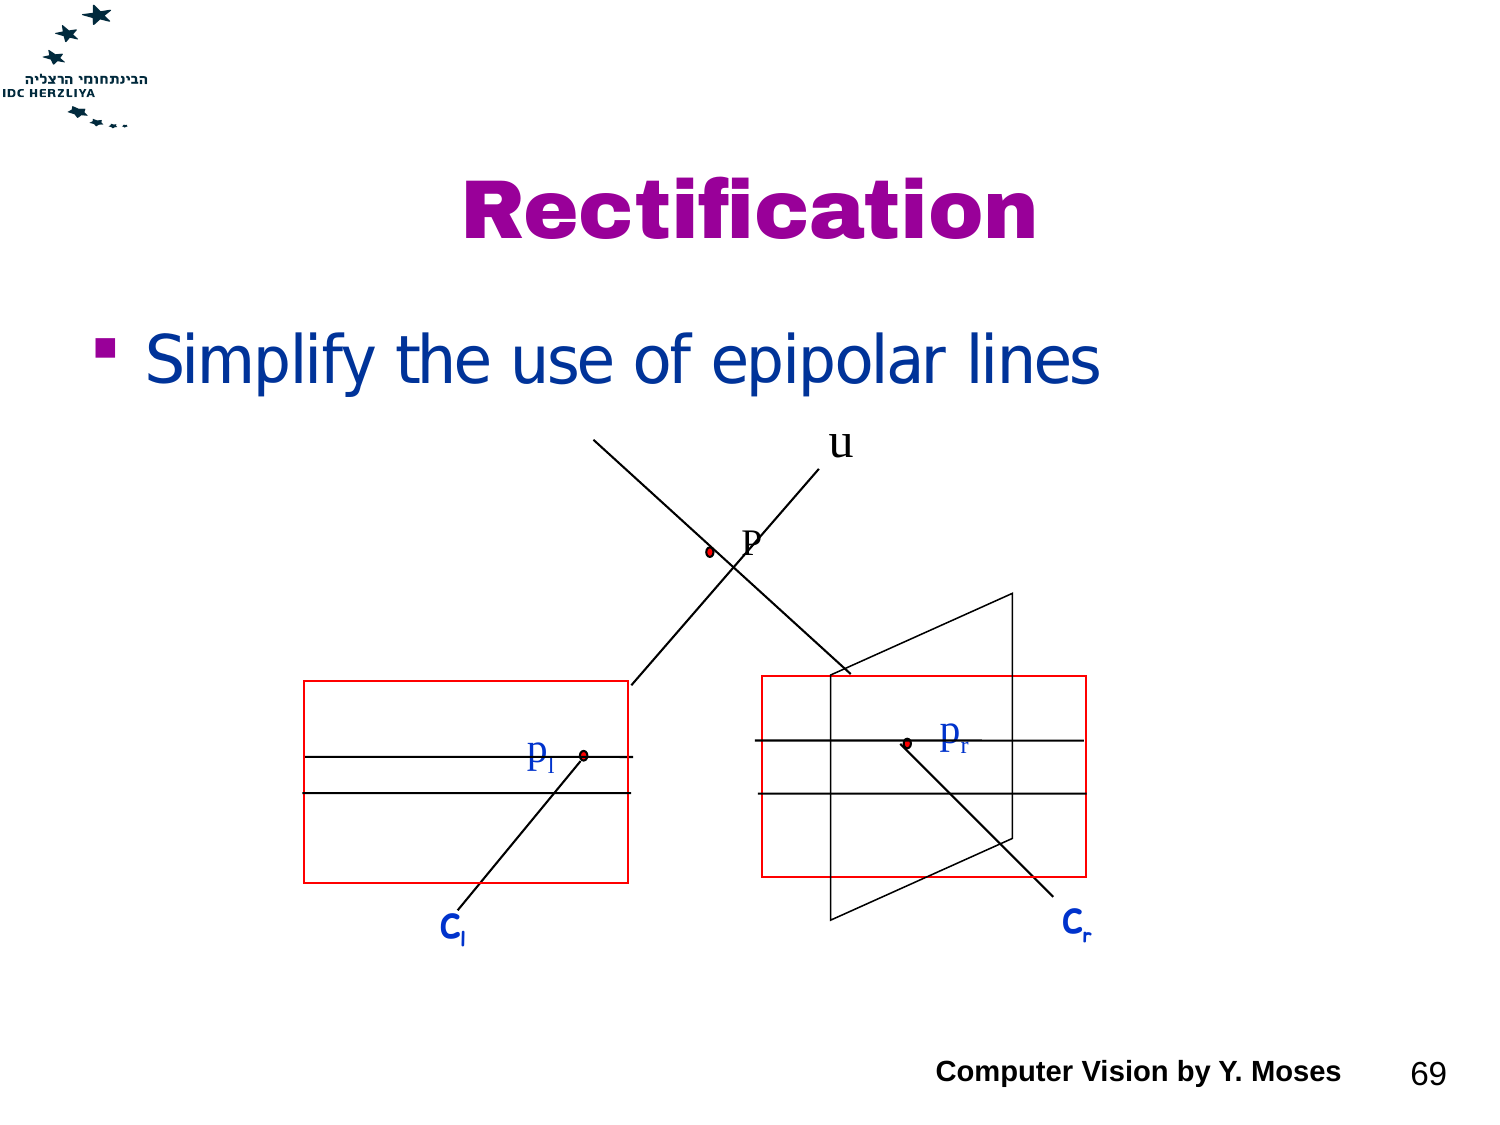

# Rectification
Simplify the use of epipolar lines

u

P

pr
pl

Cr
Cl
Computer Vision by Y. Moses
69